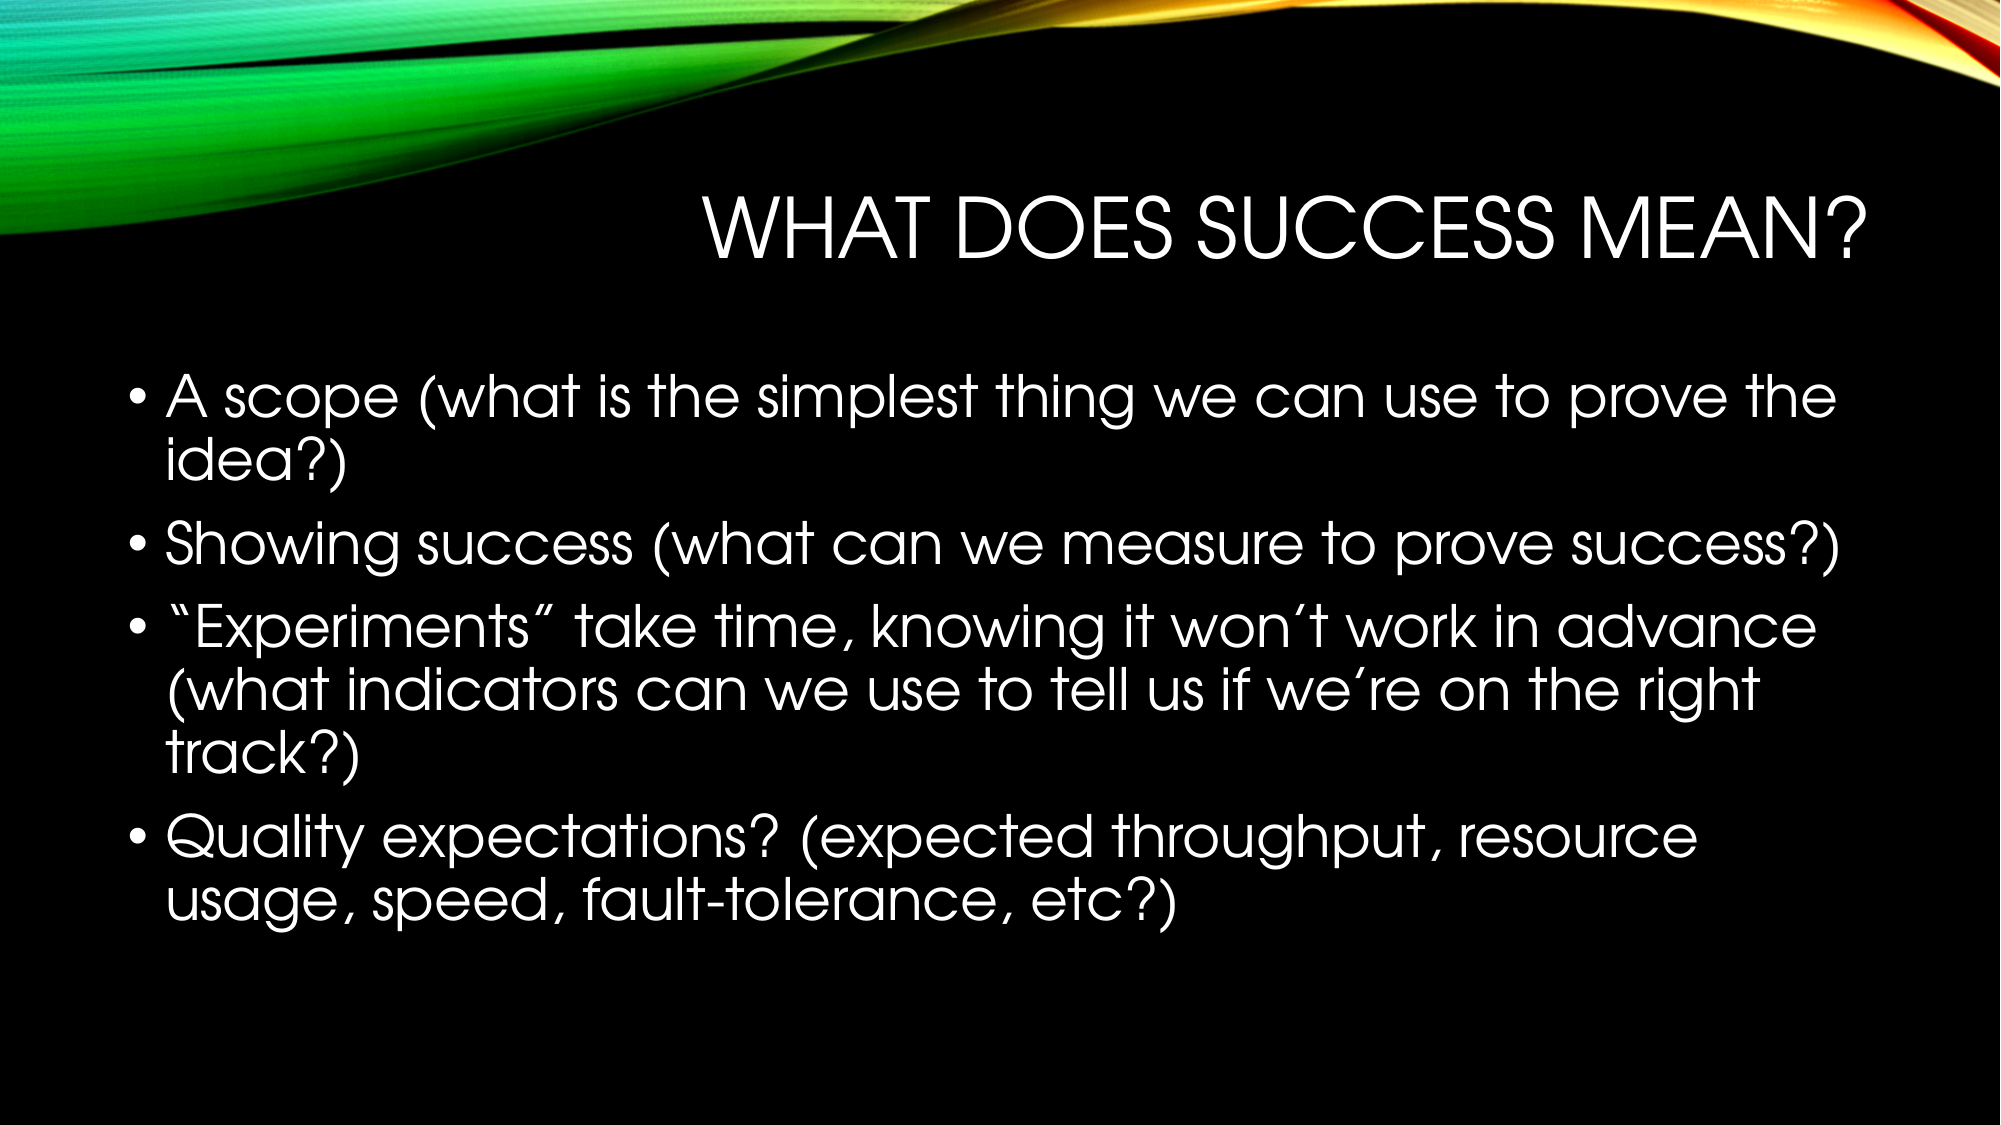

# What does success mean?
A scope (what is the simplest thing we can use to prove the idea?)
Showing success (what can we measure to prove success?)
“Experiments” take time, knowing it won’t work in advance (what indicators can we use to tell us if we’re on the right track?)
Quality expectations? (expected throughput, resource usage, speed, fault-tolerance, etc?)